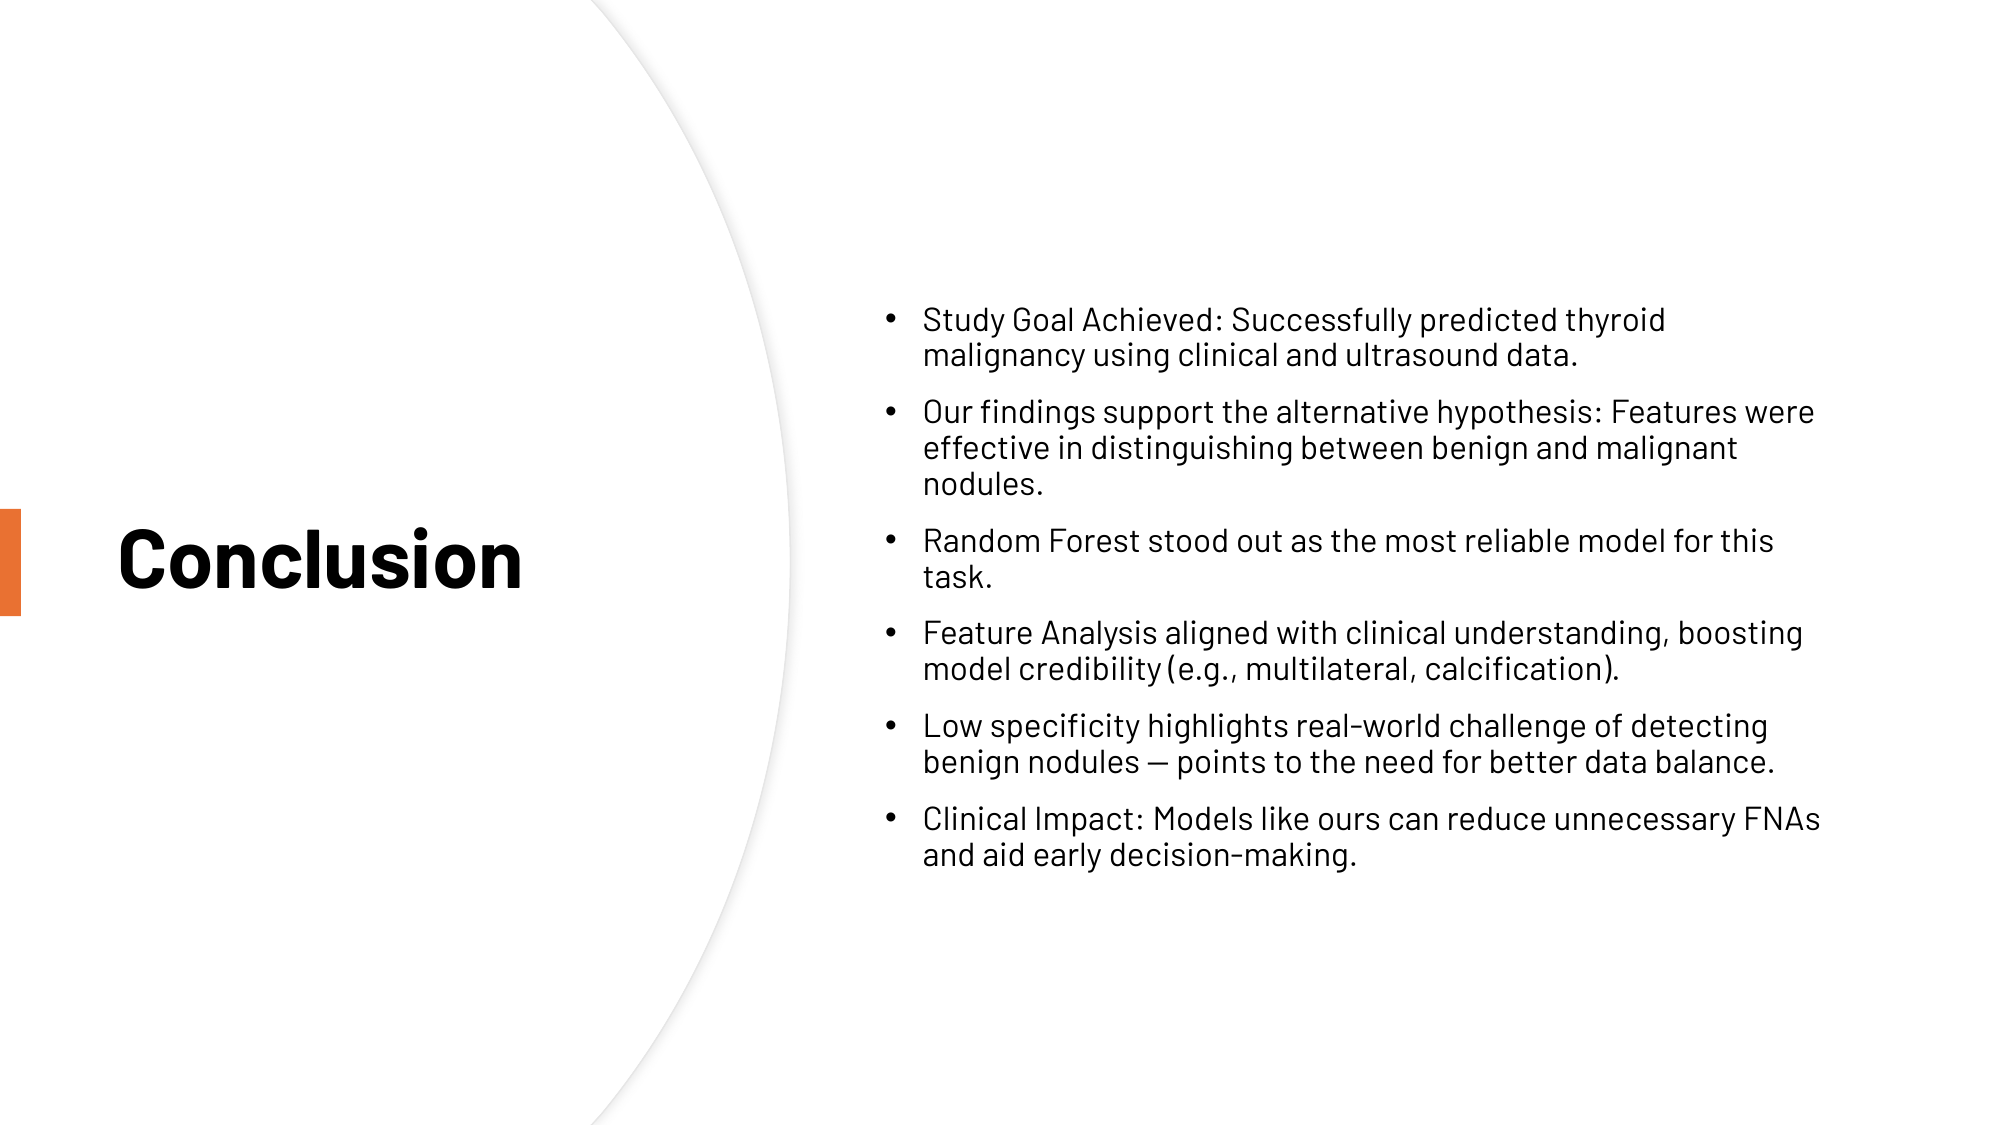

Study Goal Achieved: Successfully predicted thyroid malignancy using clinical and ultrasound data.
Our findings support the alternative hypothesis: Features were effective in distinguishing between benign and malignant nodules.
Random Forest stood out as the most reliable model for this task.
Feature Analysis aligned with clinical understanding, boosting model credibility (e.g., multilateral, calcification).
Low specificity highlights real-world challenge of detecting benign nodules — points to the need for better data balance.
Clinical Impact: Models like ours can reduce unnecessary FNAs and aid early decision-making.

# Conclusion